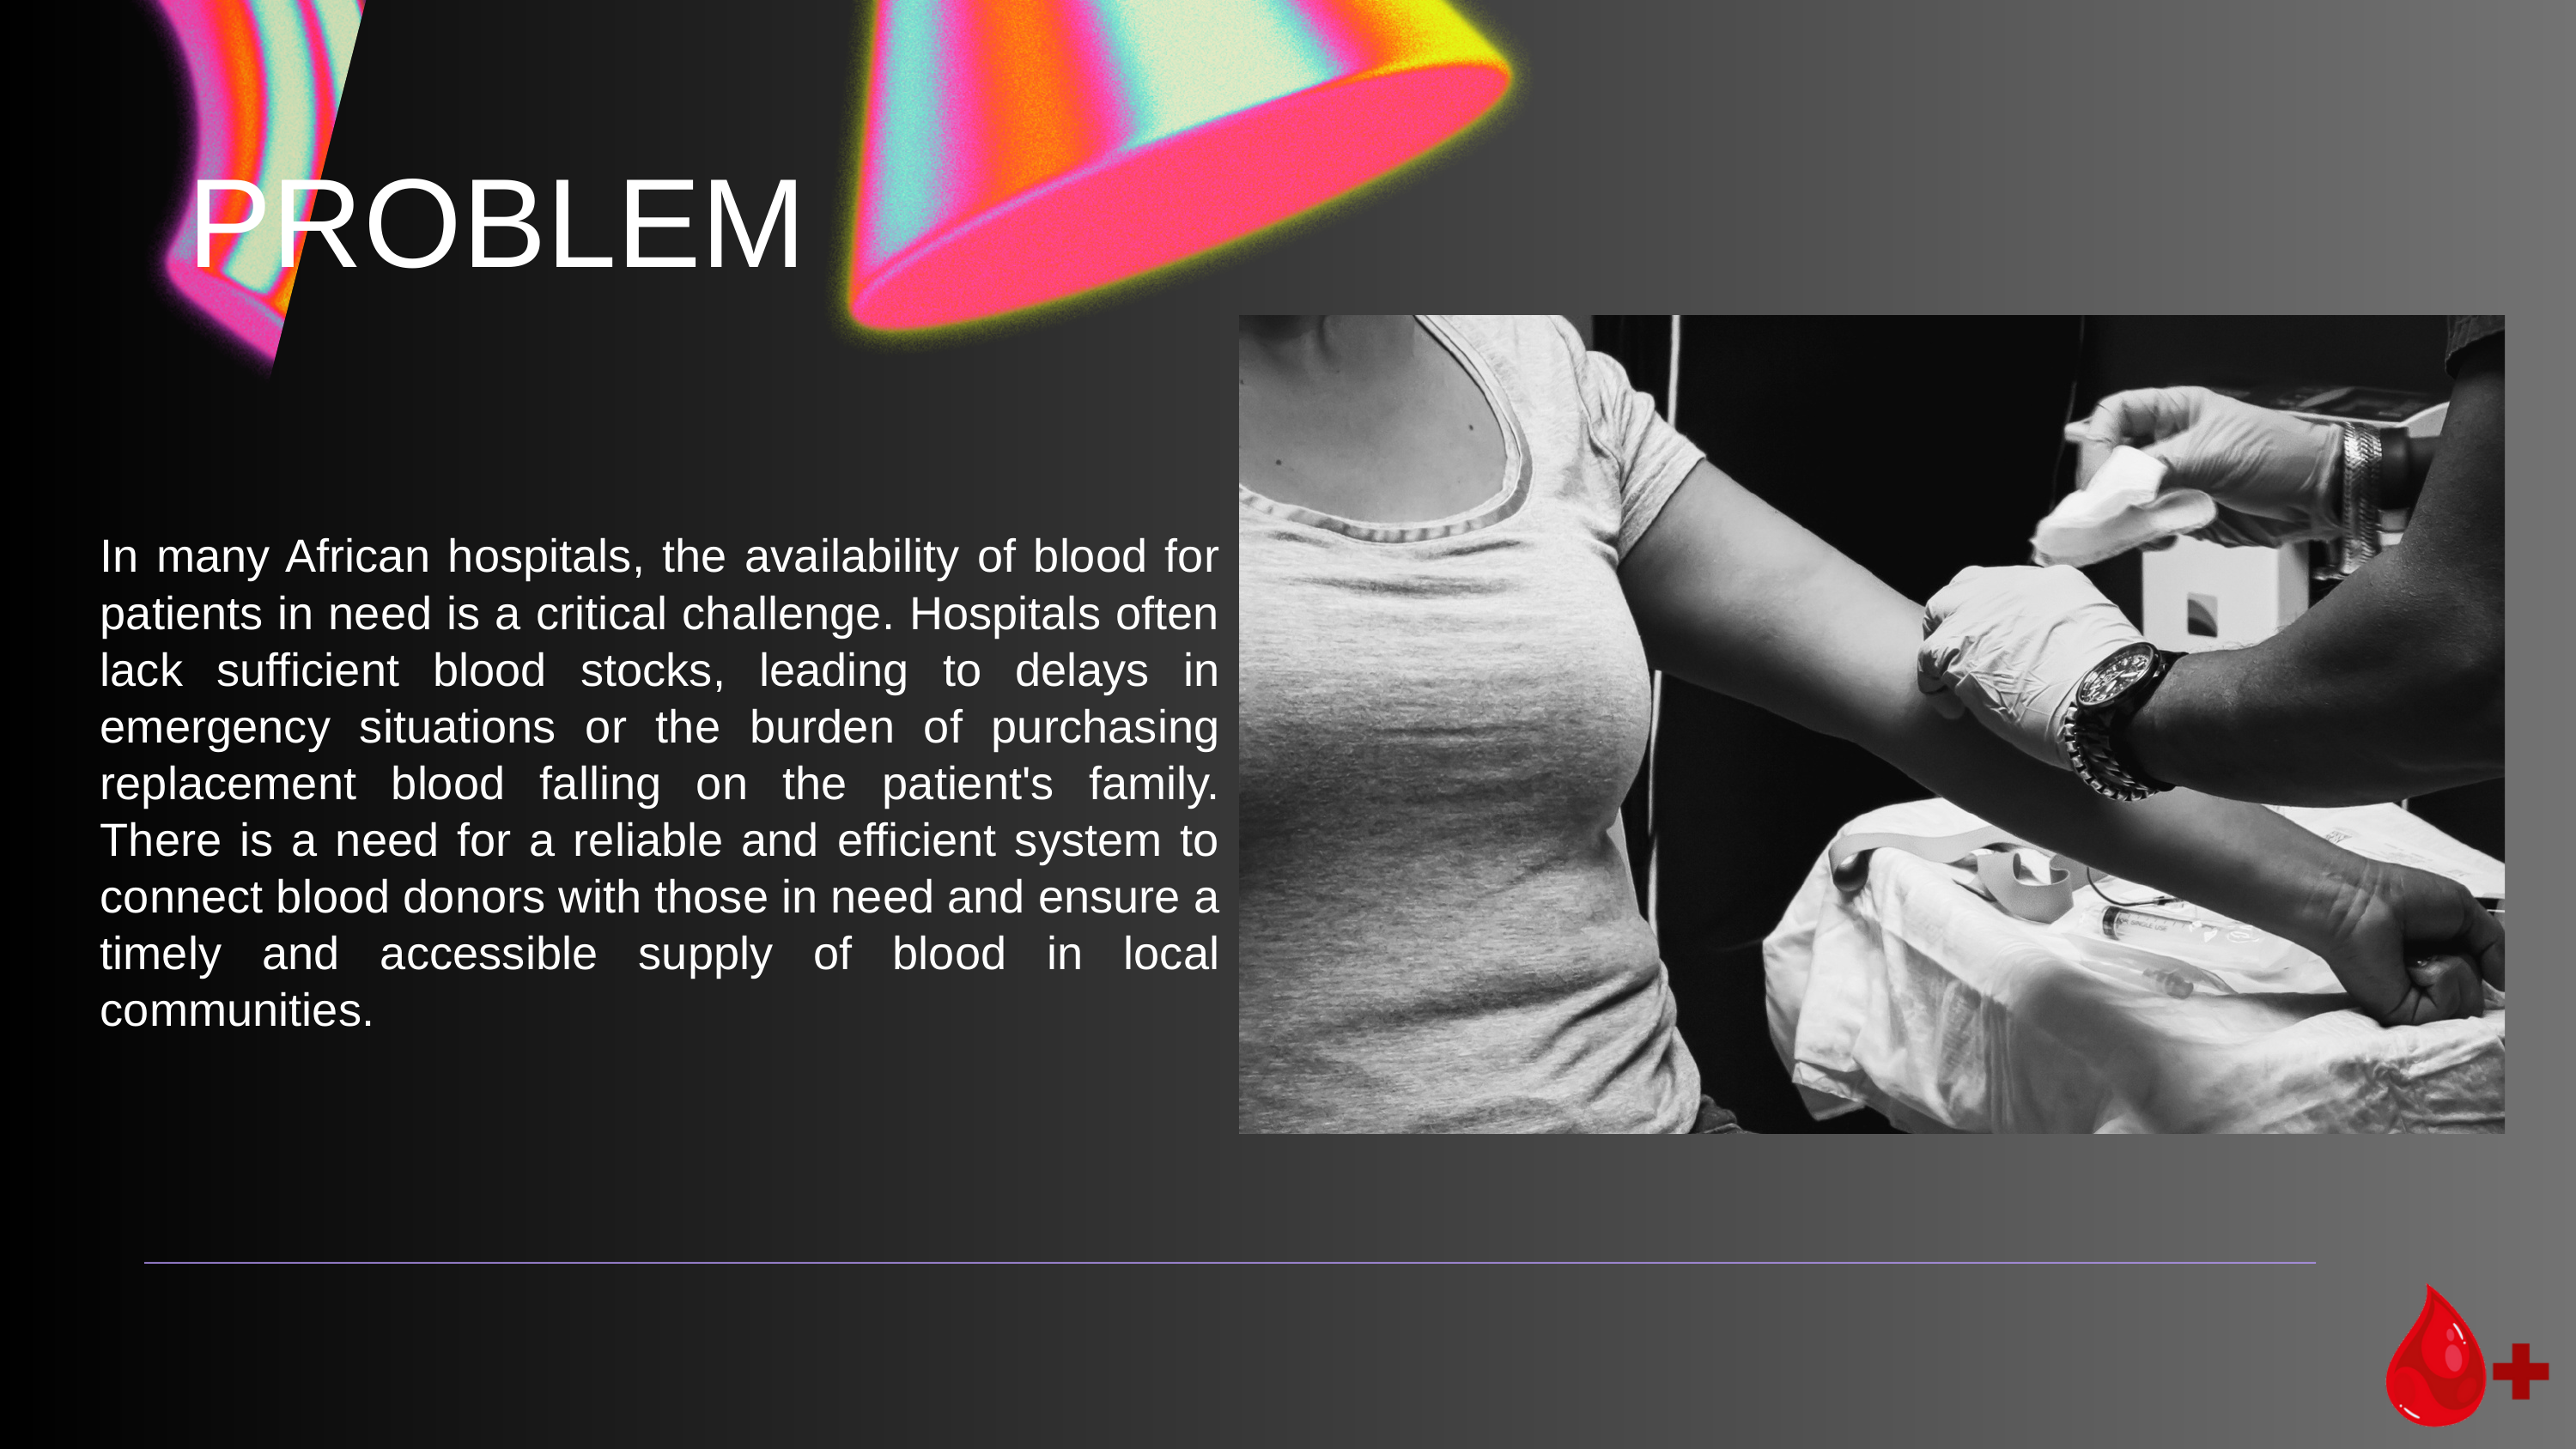

PROBLEM

In many African hospitals, the availability of blood for patients in need is a critical challenge. Hospitals often lack sufficient blood stocks, leading to delays in emergency situations or the burden of purchasing replacement blood falling on the patient's family. There is a need for a reliable and efficient system to connect blood donors with those in need and ensure a timely and accessible supply of blood in local communities.